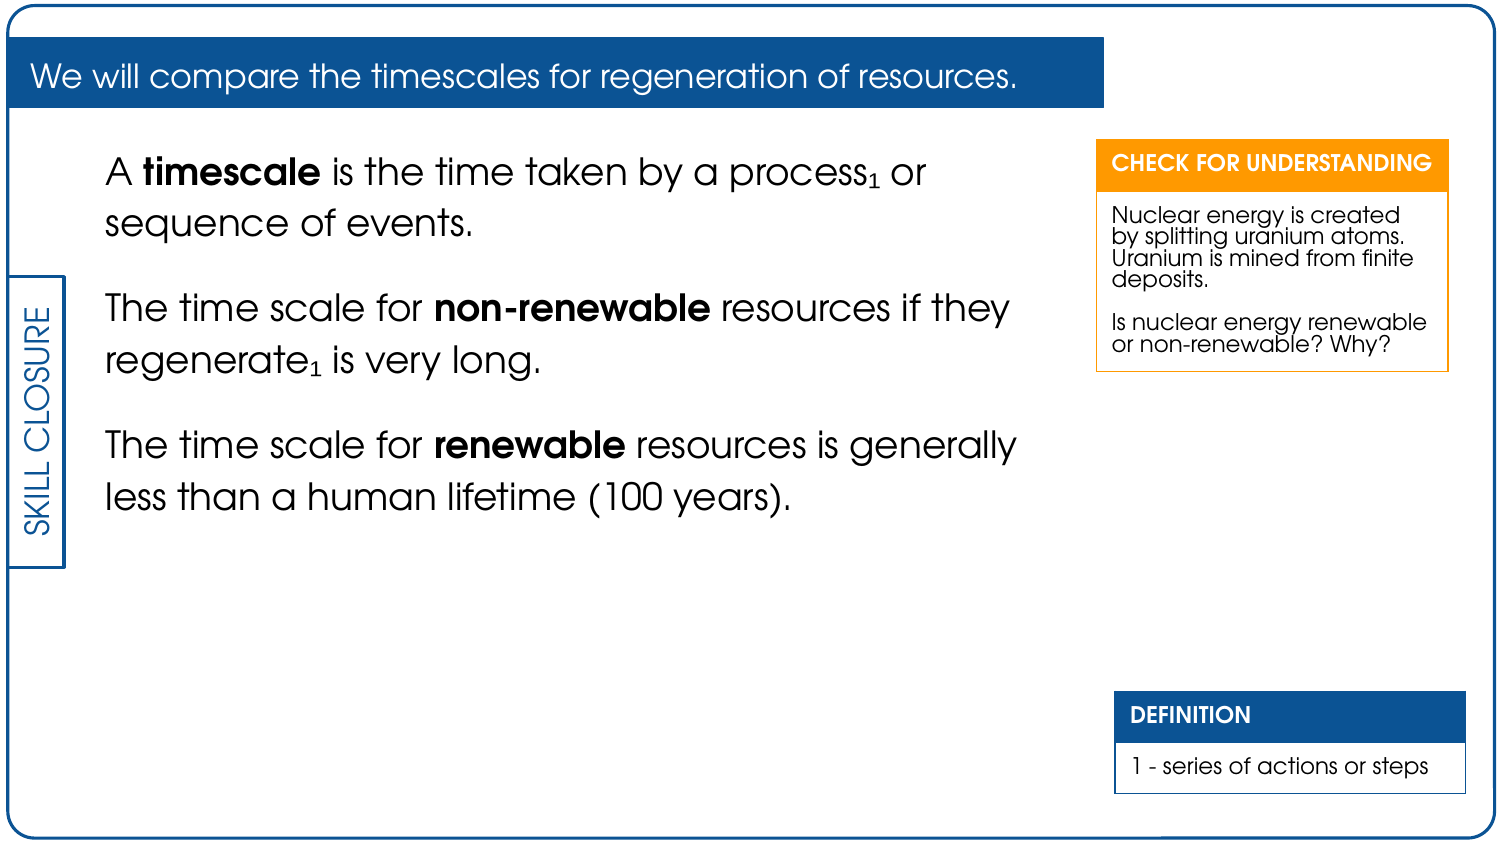

We will compare the timescales for regeneration of resources.
A timescale is the time taken by a process₁ or sequence of events.
The time scale for non-renewable resources if they regenerate₁ is very long.
The time scale for renewable resources is generally less than a human lifetime (100 years).
| CHECK FOR UNDERSTANDING |
| --- |
| Nuclear energy is created by splitting uranium atoms. Uranium is mined from finite deposits. Is nuclear energy renewable or non-renewable? Why? |
| DEFINITION |
| --- |
| 1 - series of actions or steps |